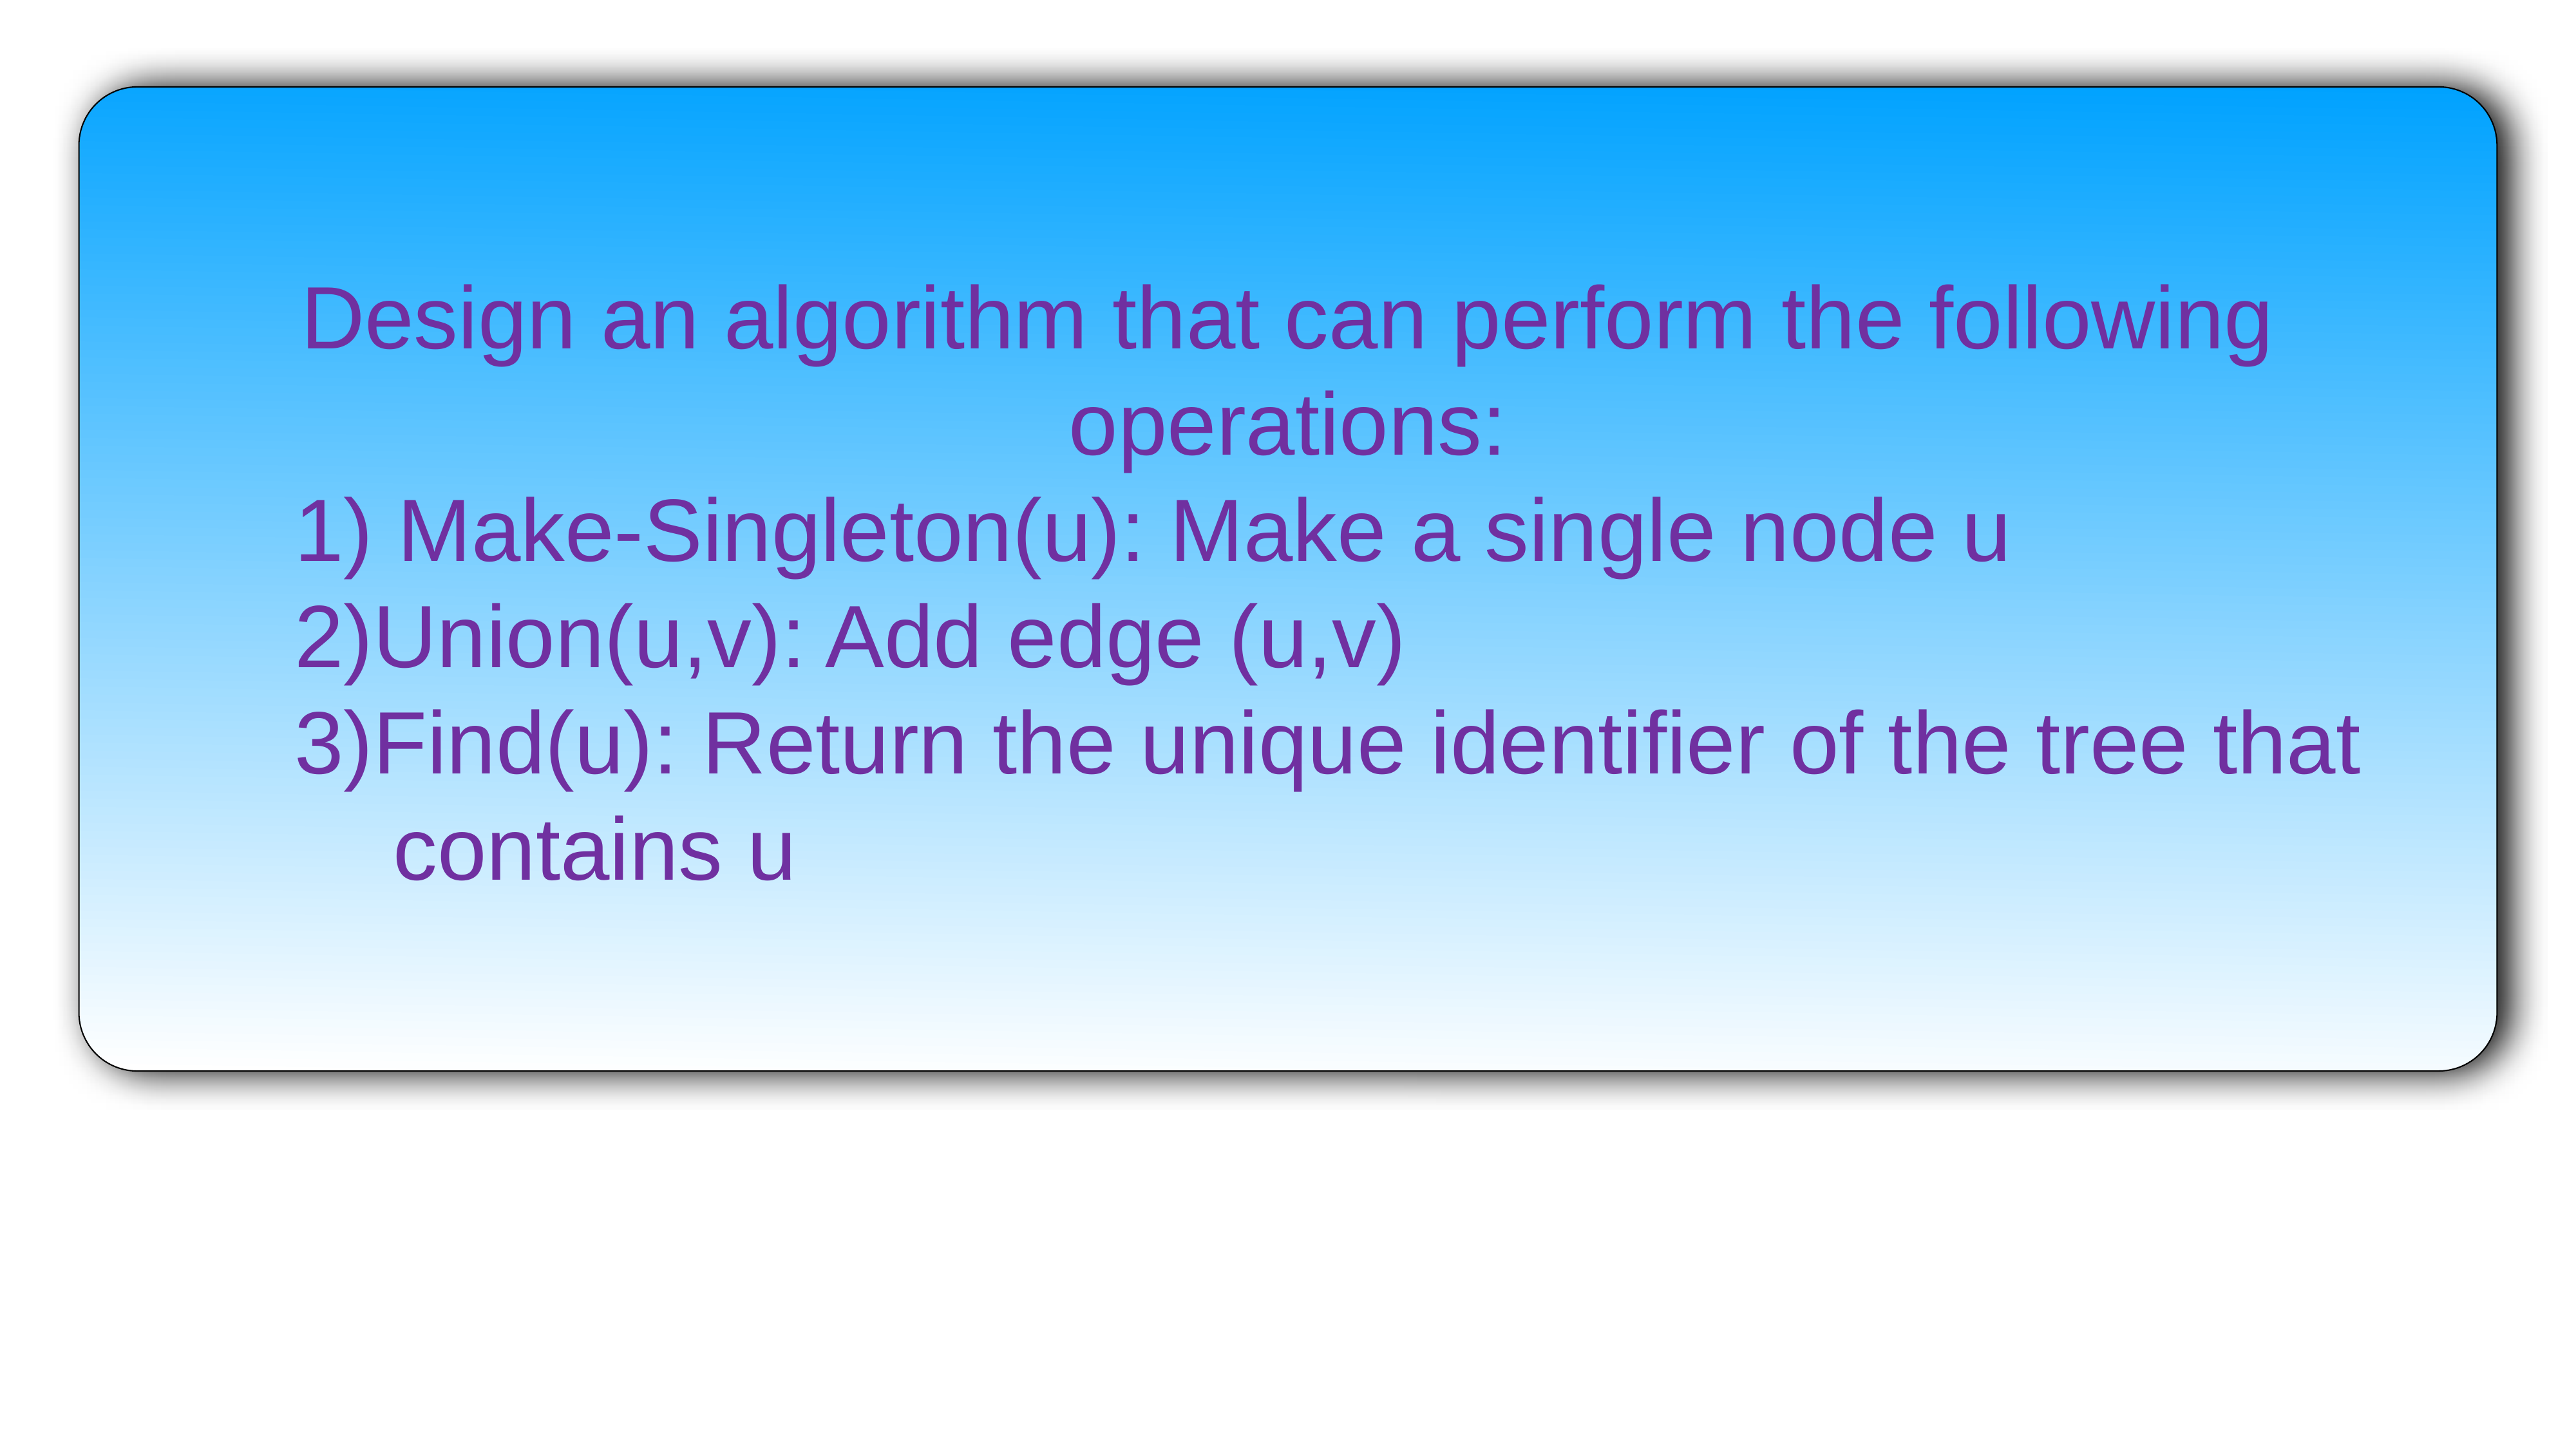

Design an algorithm that can perform the following operations:
		1) Make-Singleton(u): Make a single node u
		2)Union(u,v): Add edge (u,v)
		3)Find(u): Return the unique identifier of the tree that
		    contains u